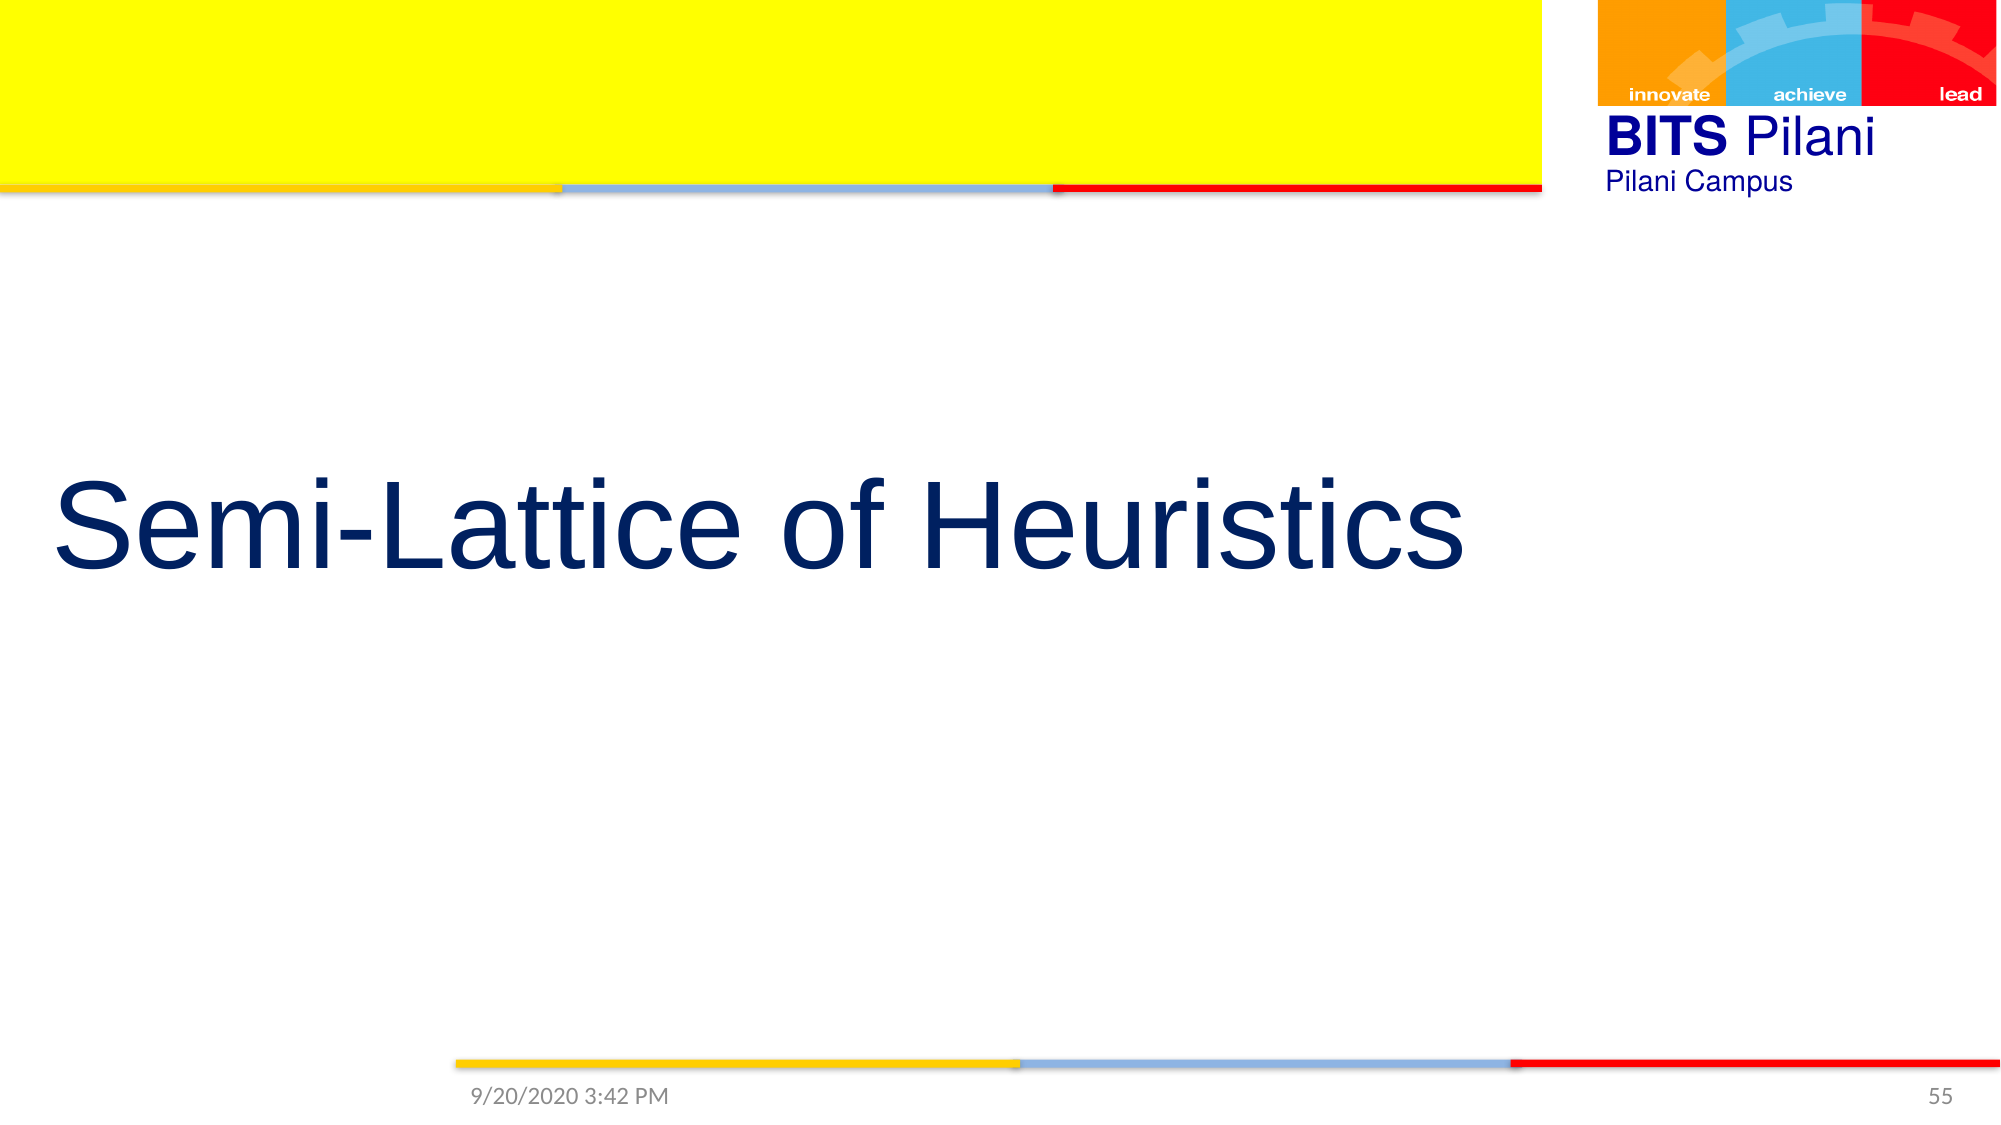

# Semi-Lattice of Heuristics
9/20/2020 3:42 PM
55